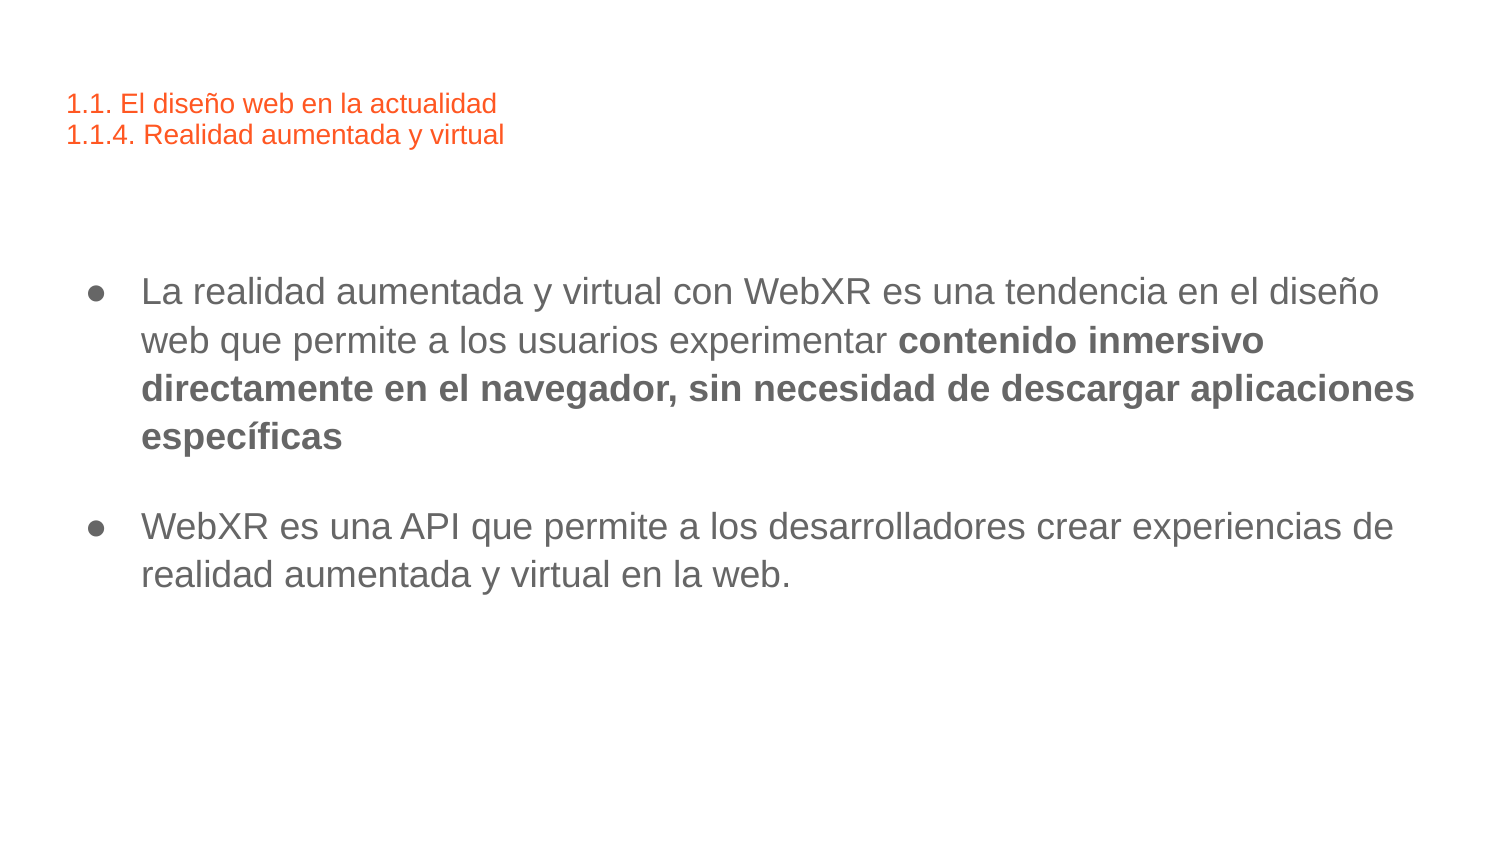

# 1.1. El diseño web en la actualidad
1.1.4. Realidad aumentada y virtual
La realidad aumentada y virtual con WebXR es una tendencia en el diseño web que permite a los usuarios experimentar contenido inmersivo directamente en el navegador, sin necesidad de descargar aplicaciones específicas
WebXR es una API que permite a los desarrolladores crear experiencias de realidad aumentada y virtual en la web.